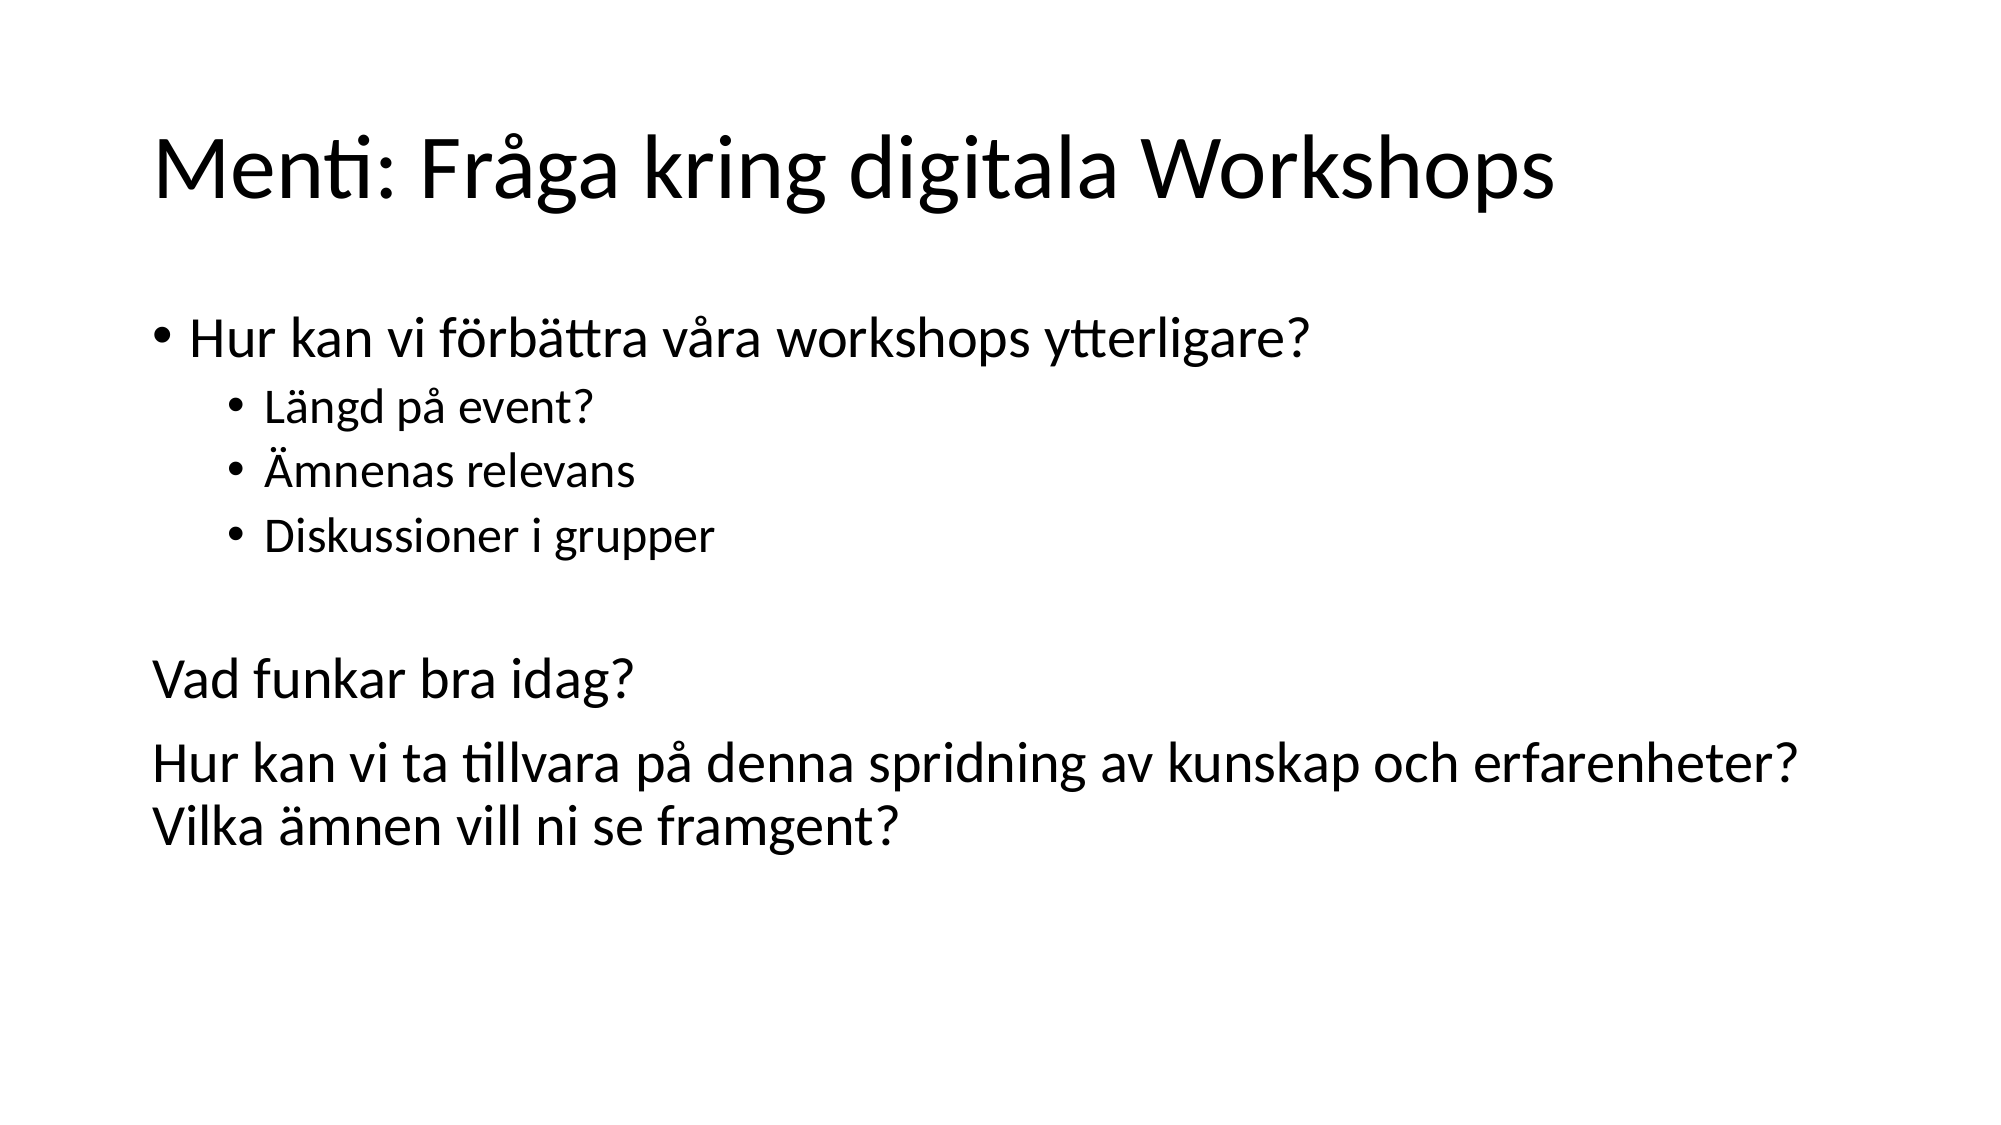

# Menti: Fråga kring digitala Workshops
Hur kan vi förbättra våra workshops ytterligare?
Längd på event?
Ämnenas relevans
Diskussioner i grupper

Vad funkar bra idag?
Hur kan vi ta tillvara på denna spridning av kunskap och erfarenheter? Vilka ämnen vill ni se framgent?